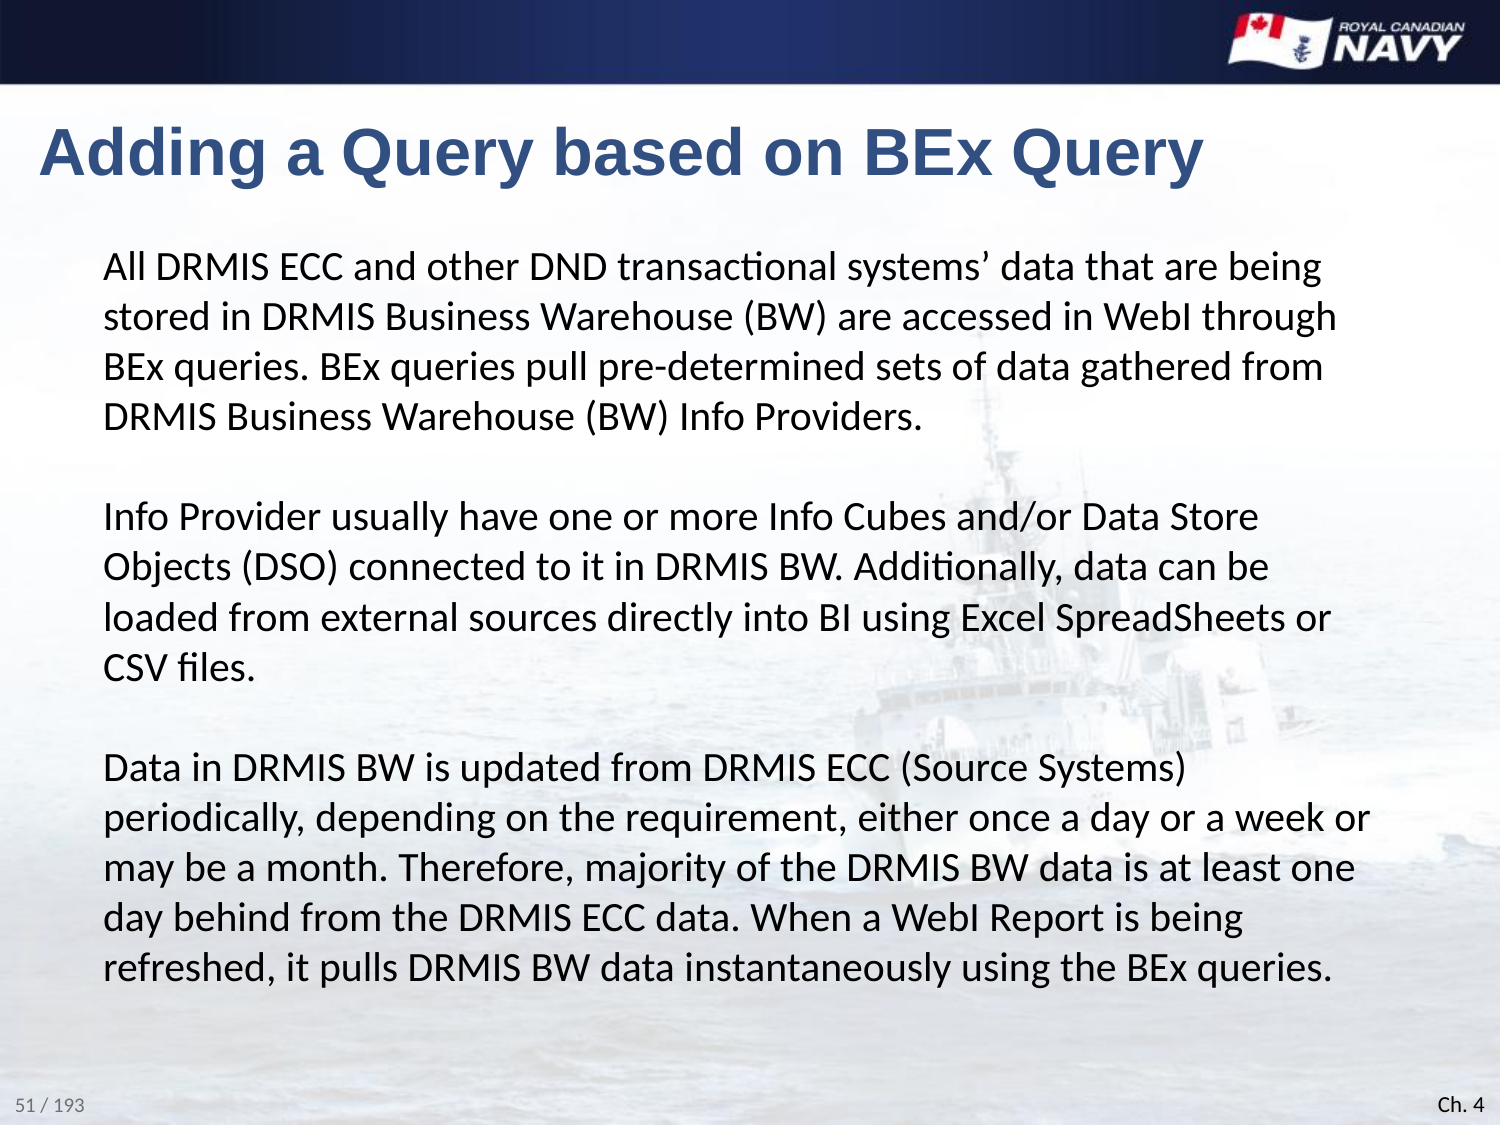

# Adding a Query based on BEx Query
All DRMIS ECC and other DND transactional systems’ data that are being stored in DRMIS Business Warehouse (BW) are accessed in WebI through BEx queries. BEx queries pull pre-determined sets of data gathered from DRMIS Business Warehouse (BW) Info Providers.

Info Provider usually have one or more Info Cubes and/or Data Store Objects (DSO) connected to it in DRMIS BW. Additionally, data can be loaded from external sources directly into BI using Excel SpreadSheets or CSV files.

Data in DRMIS BW is updated from DRMIS ECC (Source Systems) periodically, depending on the requirement, either once a day or a week or may be a month. Therefore, majority of the DRMIS BW data is at least one day behind from the DRMIS ECC data. When a WebI Report is being refreshed, it pulls DRMIS BW data instantaneously using the BEx queries.
Ch. 4
51 / 193